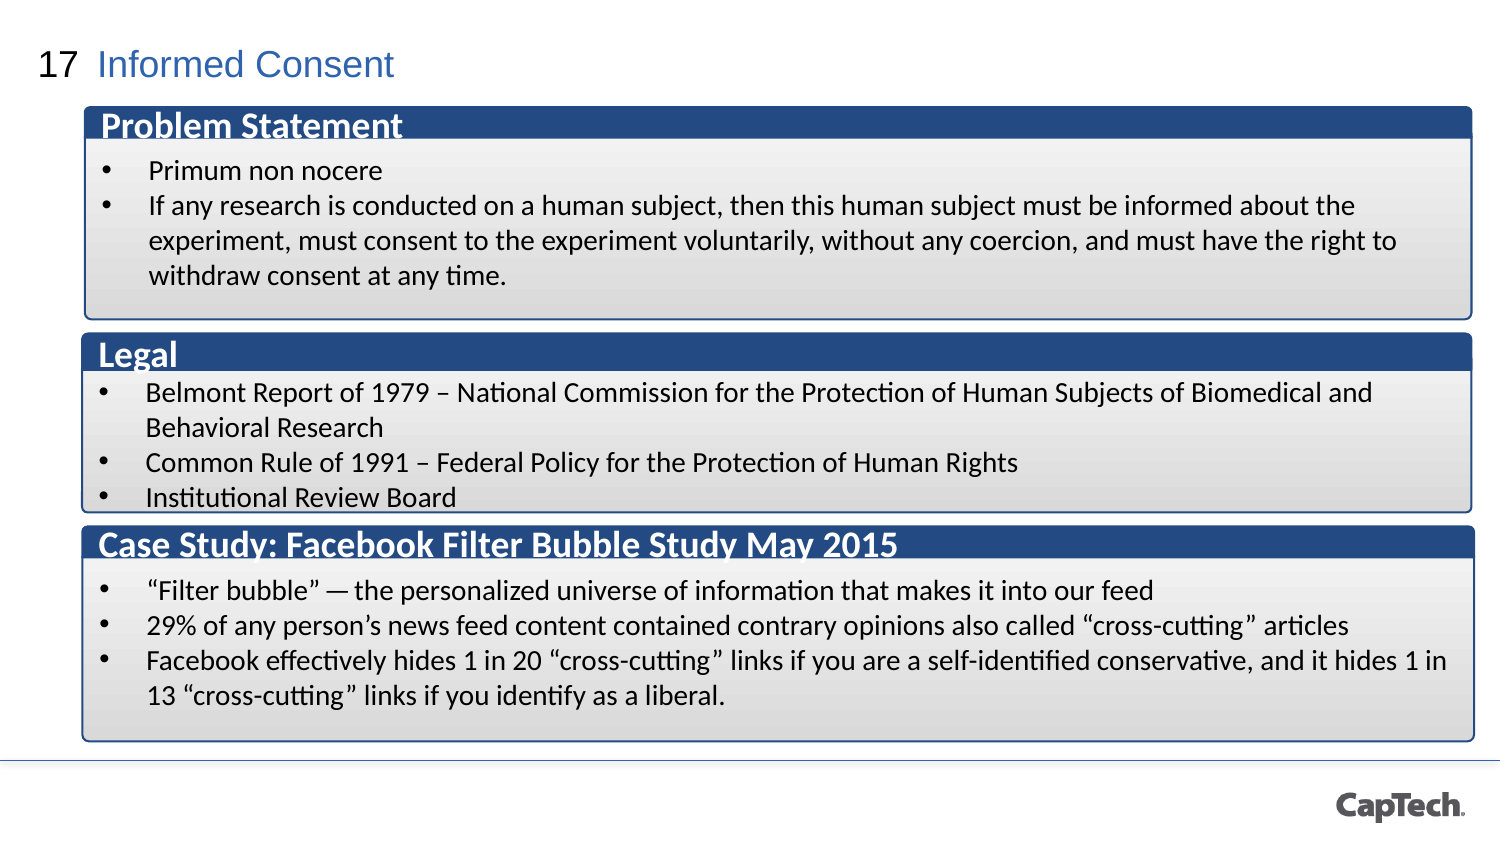

17
# Informed Consent
Problem Statement
Primum non nocere
If any research is conducted on a human subject, then this human subject must be informed about the experiment, must consent to the experiment voluntarily, without any coercion, and must have the right to withdraw consent at any time.

Legal
Belmont Report of 1979 – National Commission for the Protection of Human Subjects of Biomedical and Behavioral Research
Common Rule of 1991 – Federal Policy for the Protection of Human Rights
Institutional Review Board
Case Study: Facebook Filter Bubble Study May 2015
“Filter bubble” — the personalized universe of information that makes it into our feed
29% of any person’s news feed content contained contrary opinions also called “cross-cutting” articles
Facebook effectively hides 1 in 20 “cross-cutting” links if you are a self-identified conservative, and it hides 1 in 13 “cross-cutting” links if you identify as a liberal.